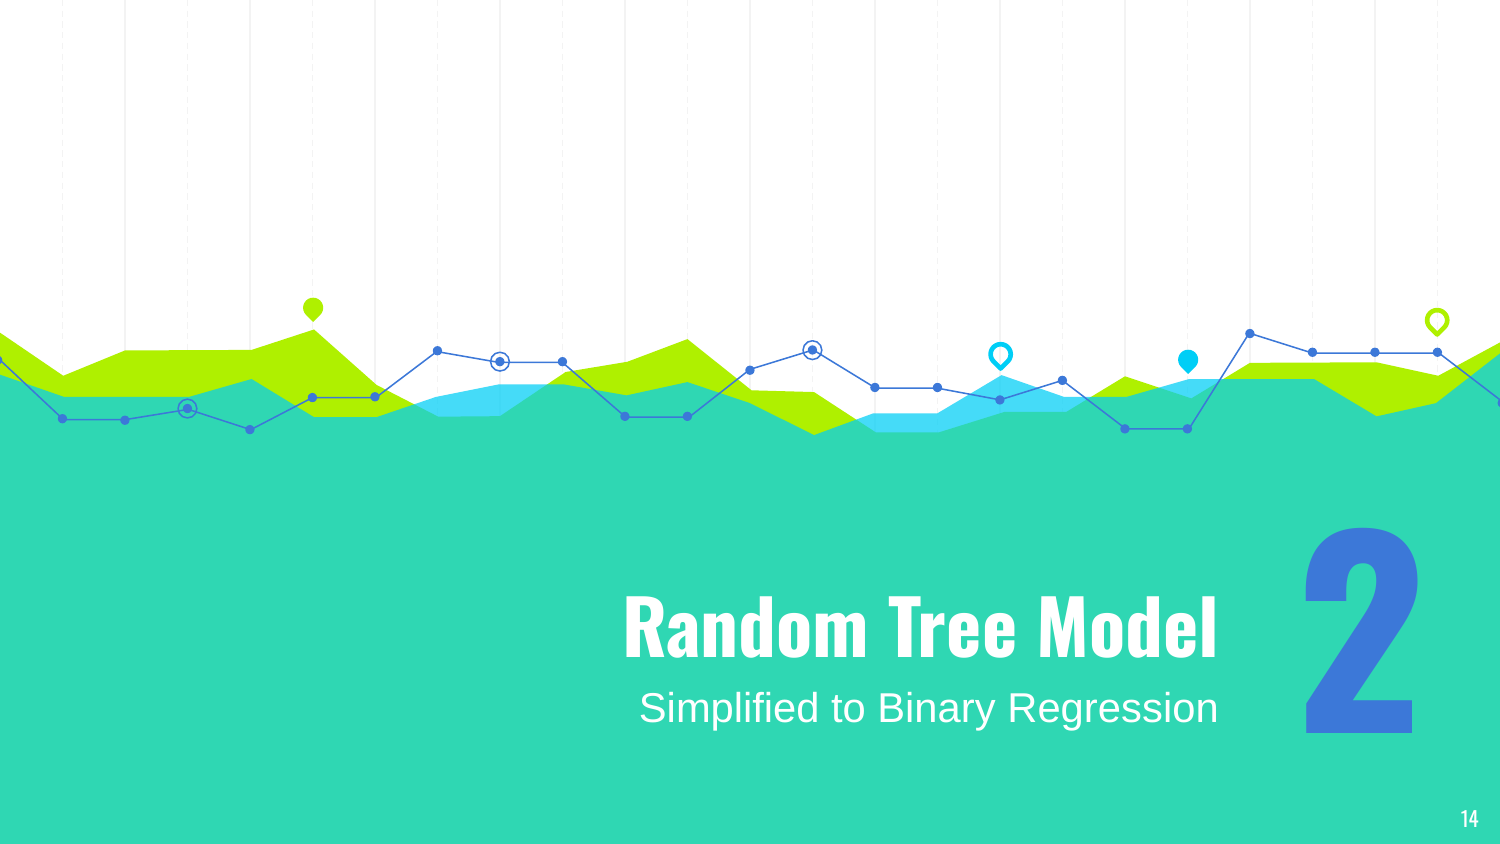

# Random Tree Model
2
Simplified to Binary Regression

14